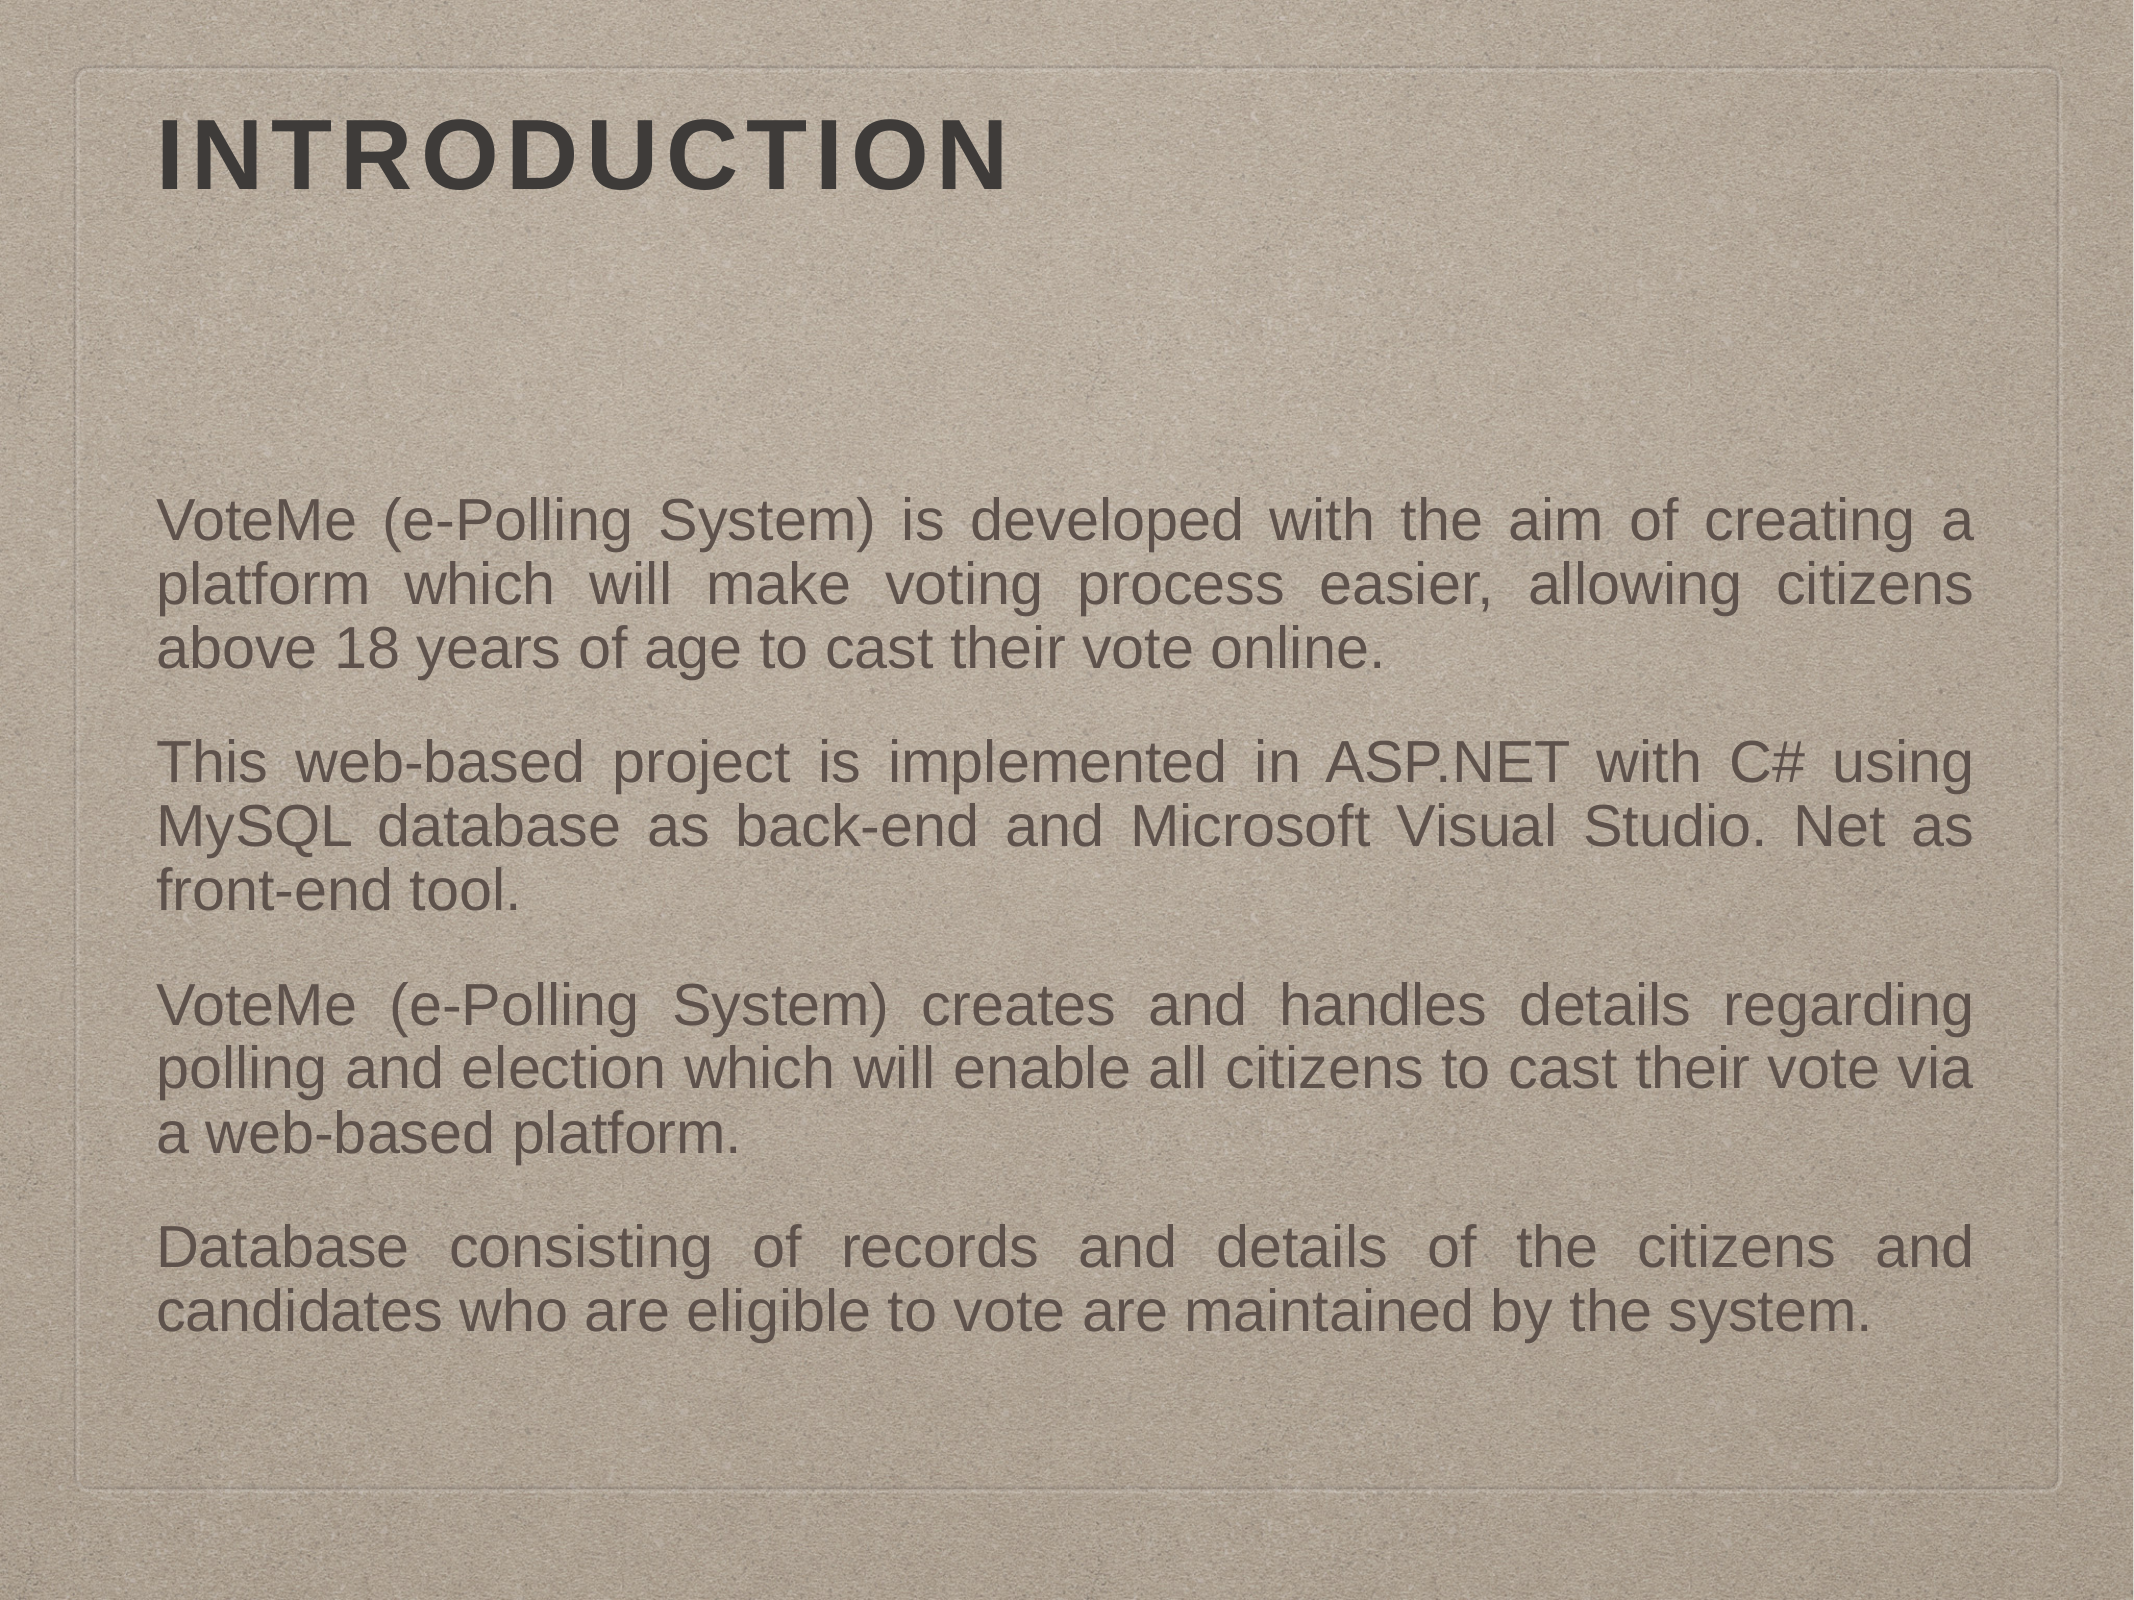

# Introduction
VoteMe (e-Polling System) is developed with the aim of creating a platform which will make voting process easier, allowing citizens above 18 years of age to cast their vote online.
This web-based project is implemented in ASP.NET with C# using MySQL database as back-end and Microsoft Visual Studio. Net as front-end tool.
VoteMe (e-Polling System) creates and handles details regarding polling and election which will enable all citizens to cast their vote via a web-based platform.
Database consisting of records and details of the citizens and candidates who are eligible to vote are maintained by the system.